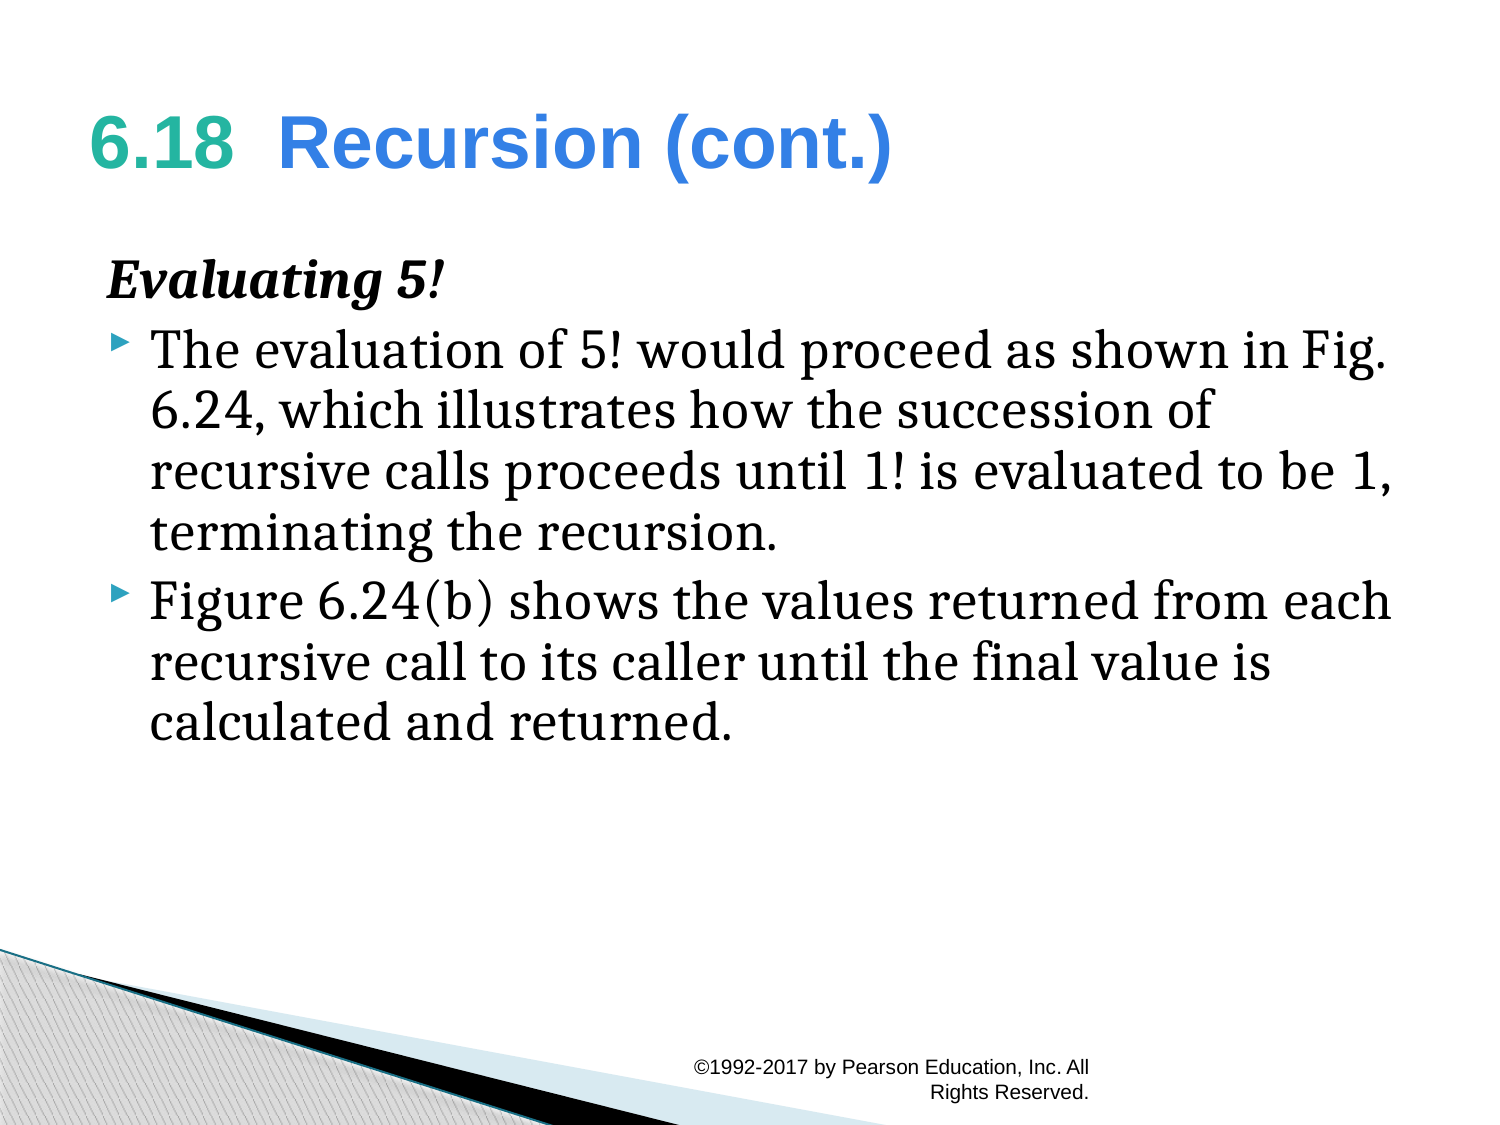

# 6.18  Recursion (cont.)
Evaluating 5!
The evaluation of 5! would proceed as shown in Fig. 6.24, which illustrates how the succession of recursive calls proceeds until 1! is evaluated to be 1, terminating the recursion.
Figure 6.24(b) shows the values returned from each recursive call to its caller until the final value is calculated and returned.
©1992-2017 by Pearson Education, Inc. All Rights Reserved.